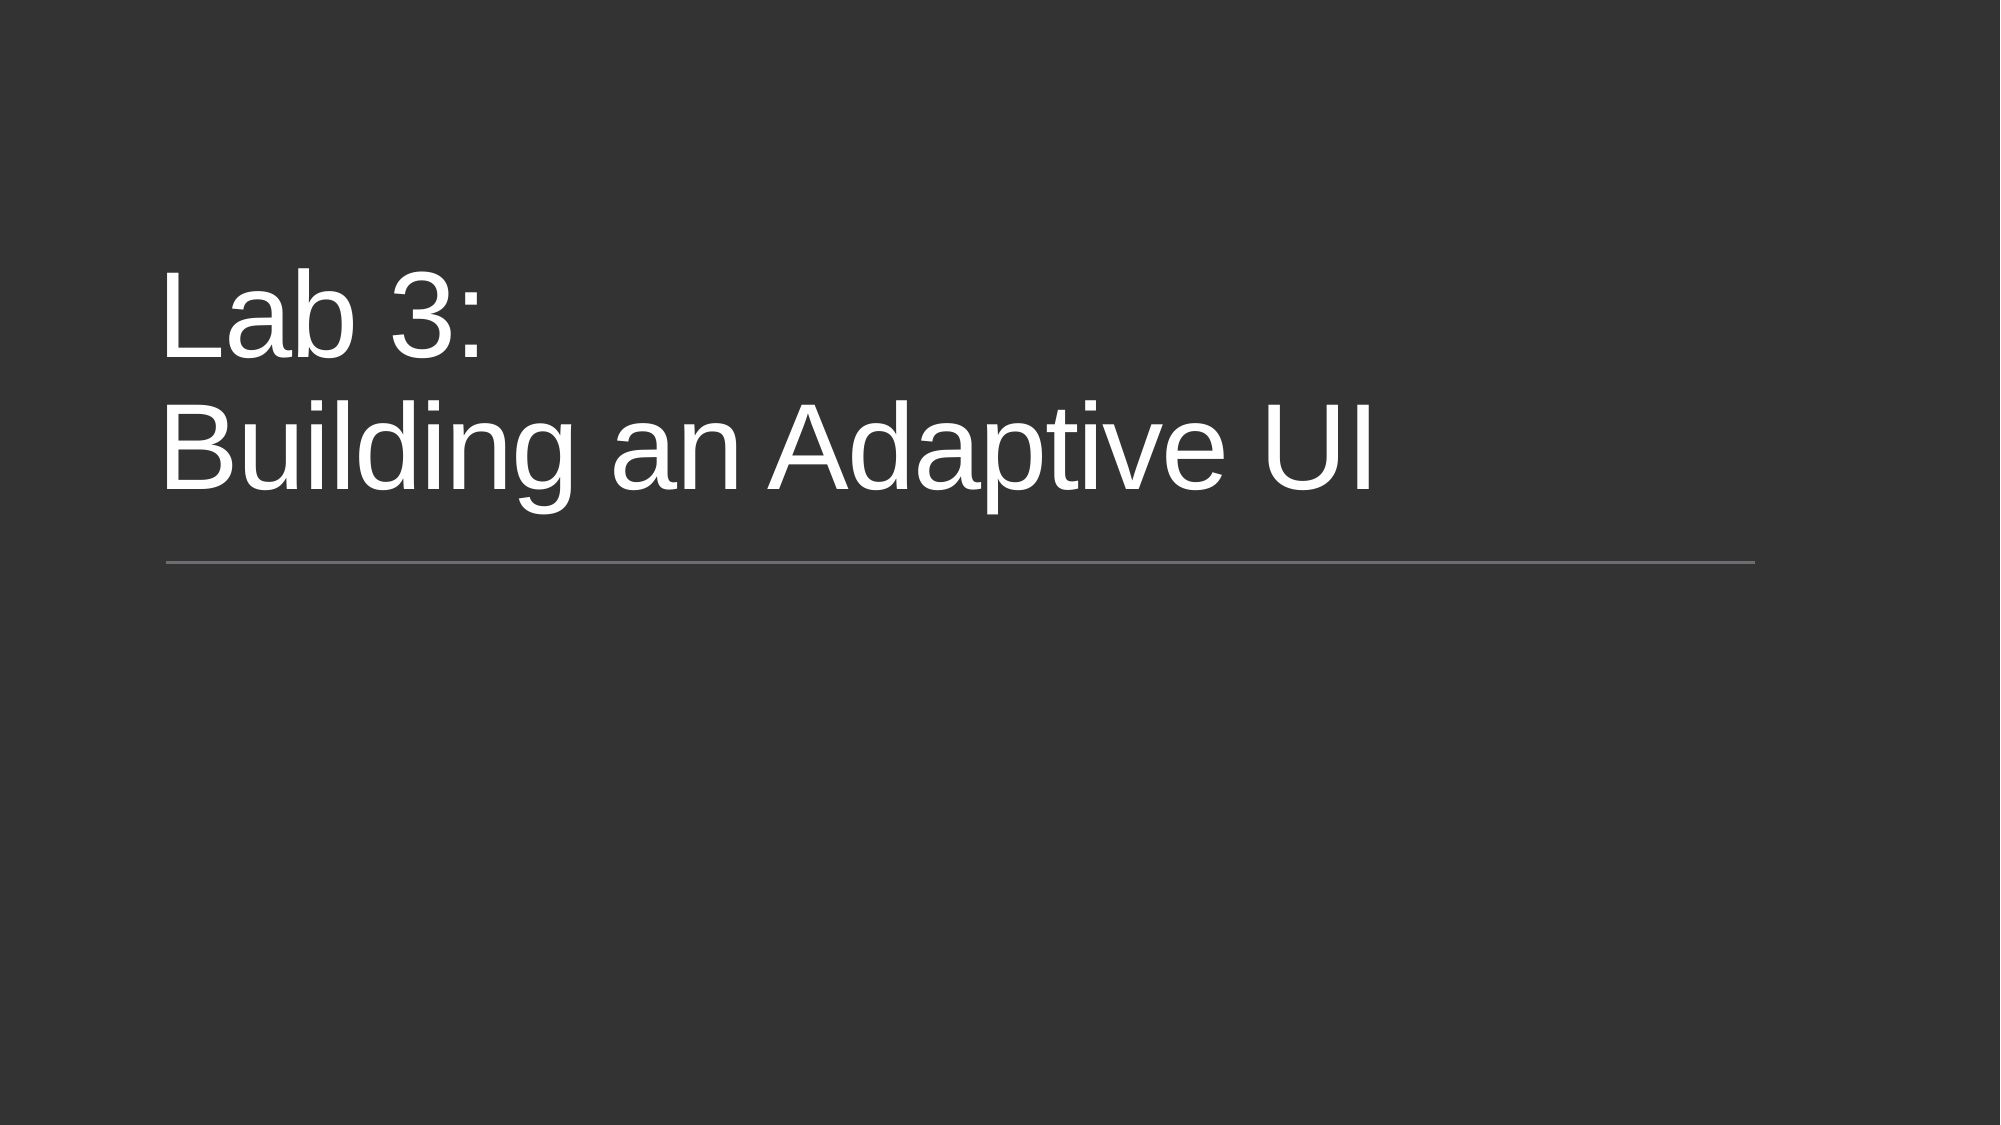

# Lab 3: Building an Adaptive UI